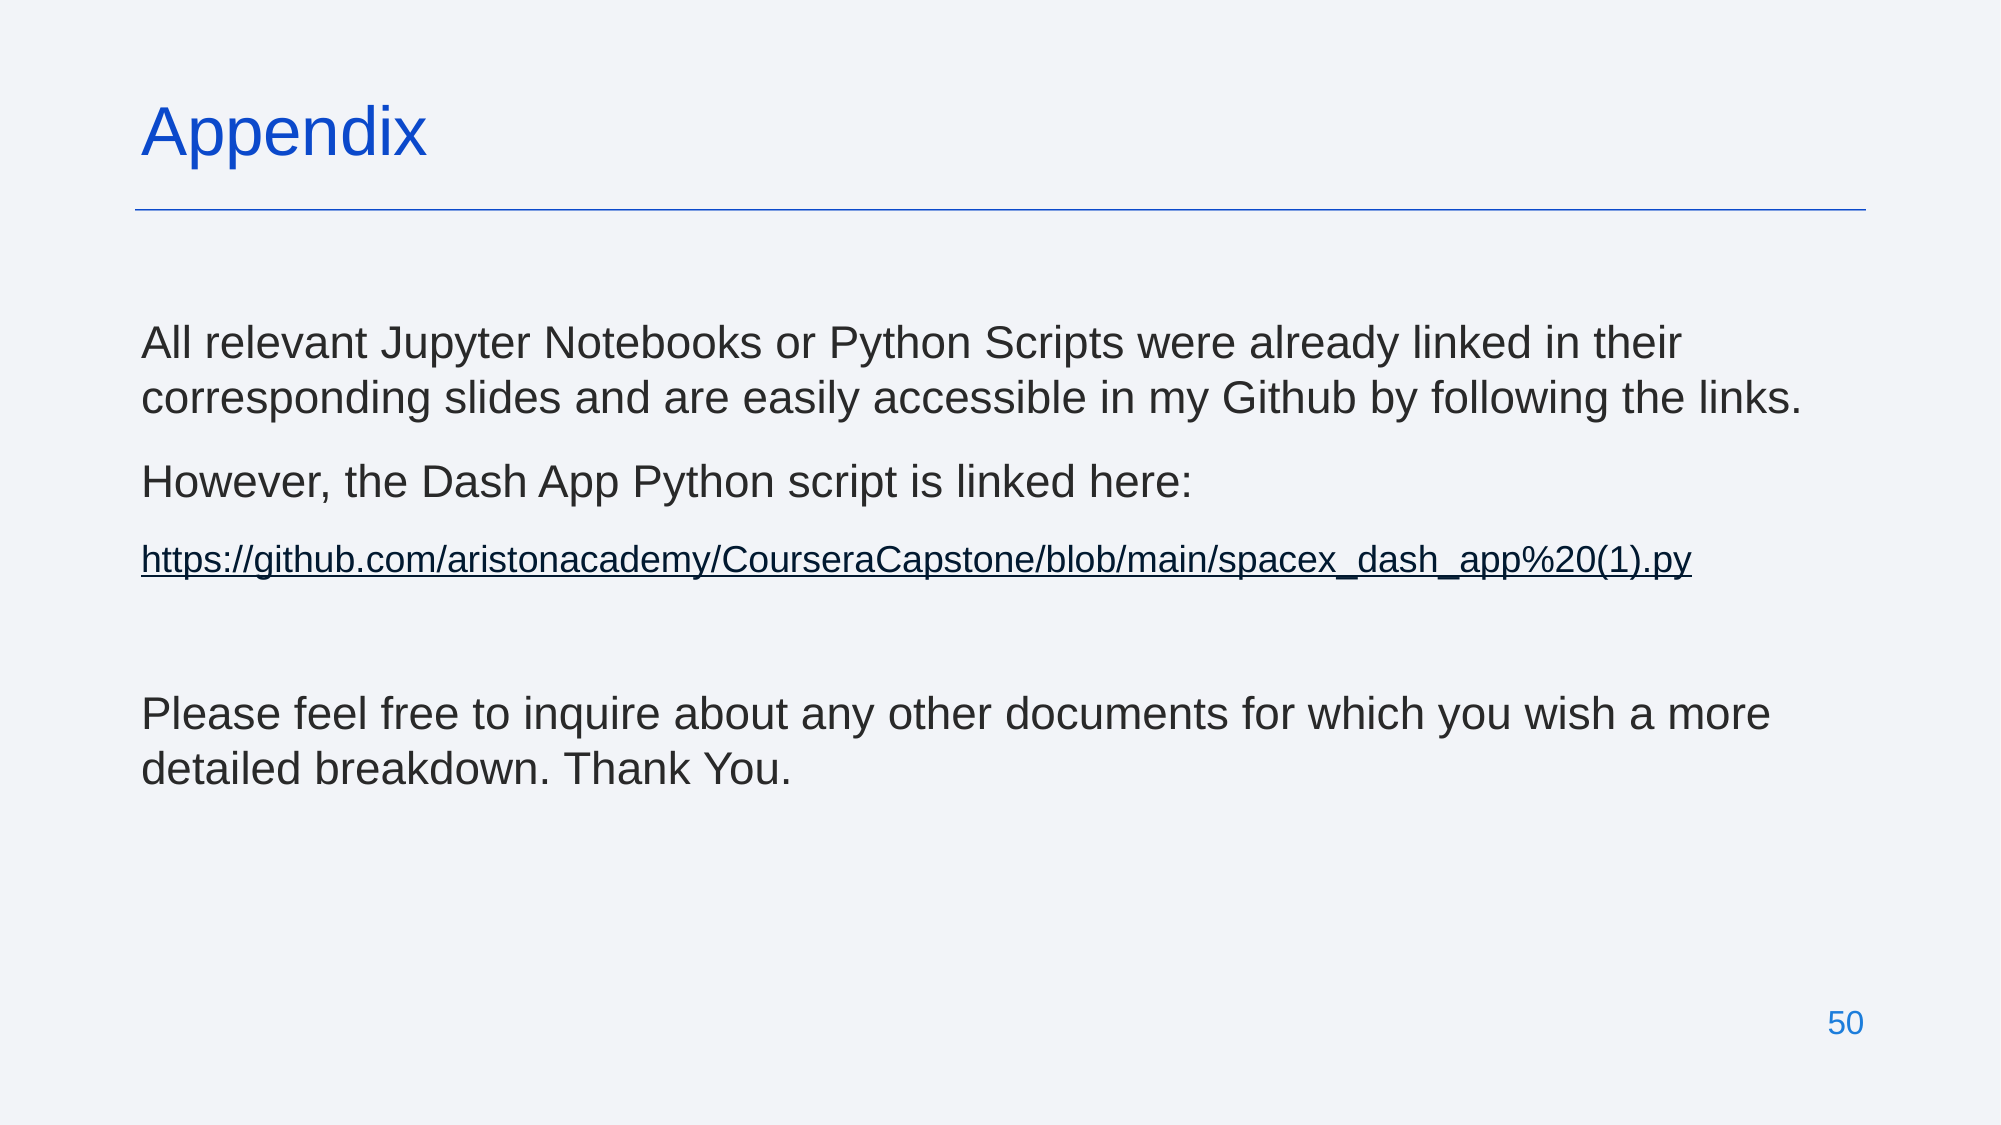

Appendix
All relevant Jupyter Notebooks or Python Scripts were already linked in their corresponding slides and are easily accessible in my Github by following the links.
However, the Dash App Python script is linked here:
https://github.com/aristonacademy/CourseraCapstone/blob/main/spacex_dash_app%20(1).py

Please feel free to inquire about any other documents for which you wish a more detailed breakdown. Thank You.
50